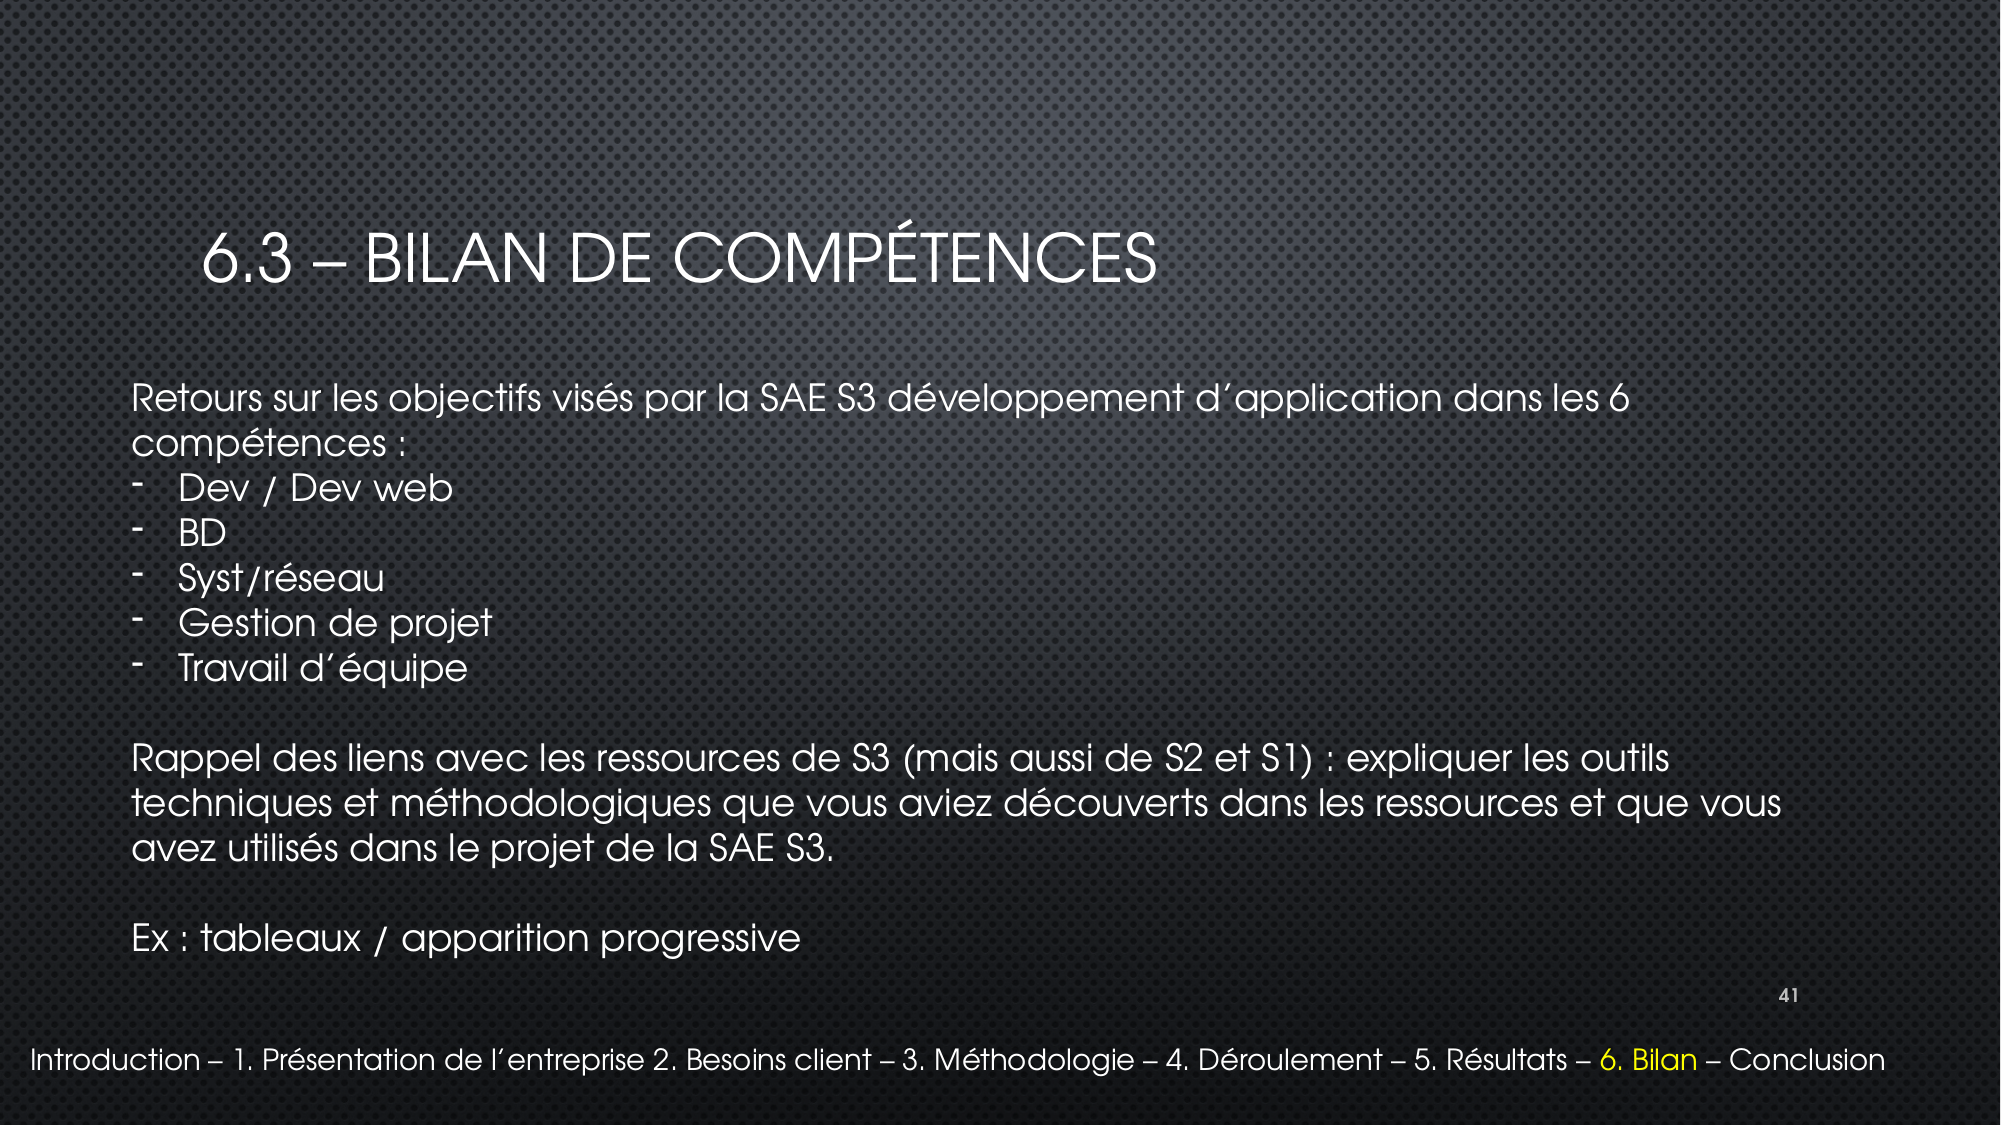

# 6.3 – Bilan de compétences
Retours sur les objectifs visés par la SAE S3 développement d’application dans les 6 compétences :
Dev / Dev web
BD
Syst/réseau
Gestion de projet
Travail d’équipe

Rappel des liens avec les ressources de S3 (mais aussi de S2 et S1) : expliquer les outils techniques et méthodologiques que vous aviez découverts dans les ressources et que vous avez utilisés dans le projet de la SAE S3.

Ex : tableaux / apparition progressive
41
Introduction – 1. Présentation de l’entreprise 2. Besoins client – 3. Méthodologie – 4. Déroulement – 5. Résultats – 6. Bilan – Conclusion